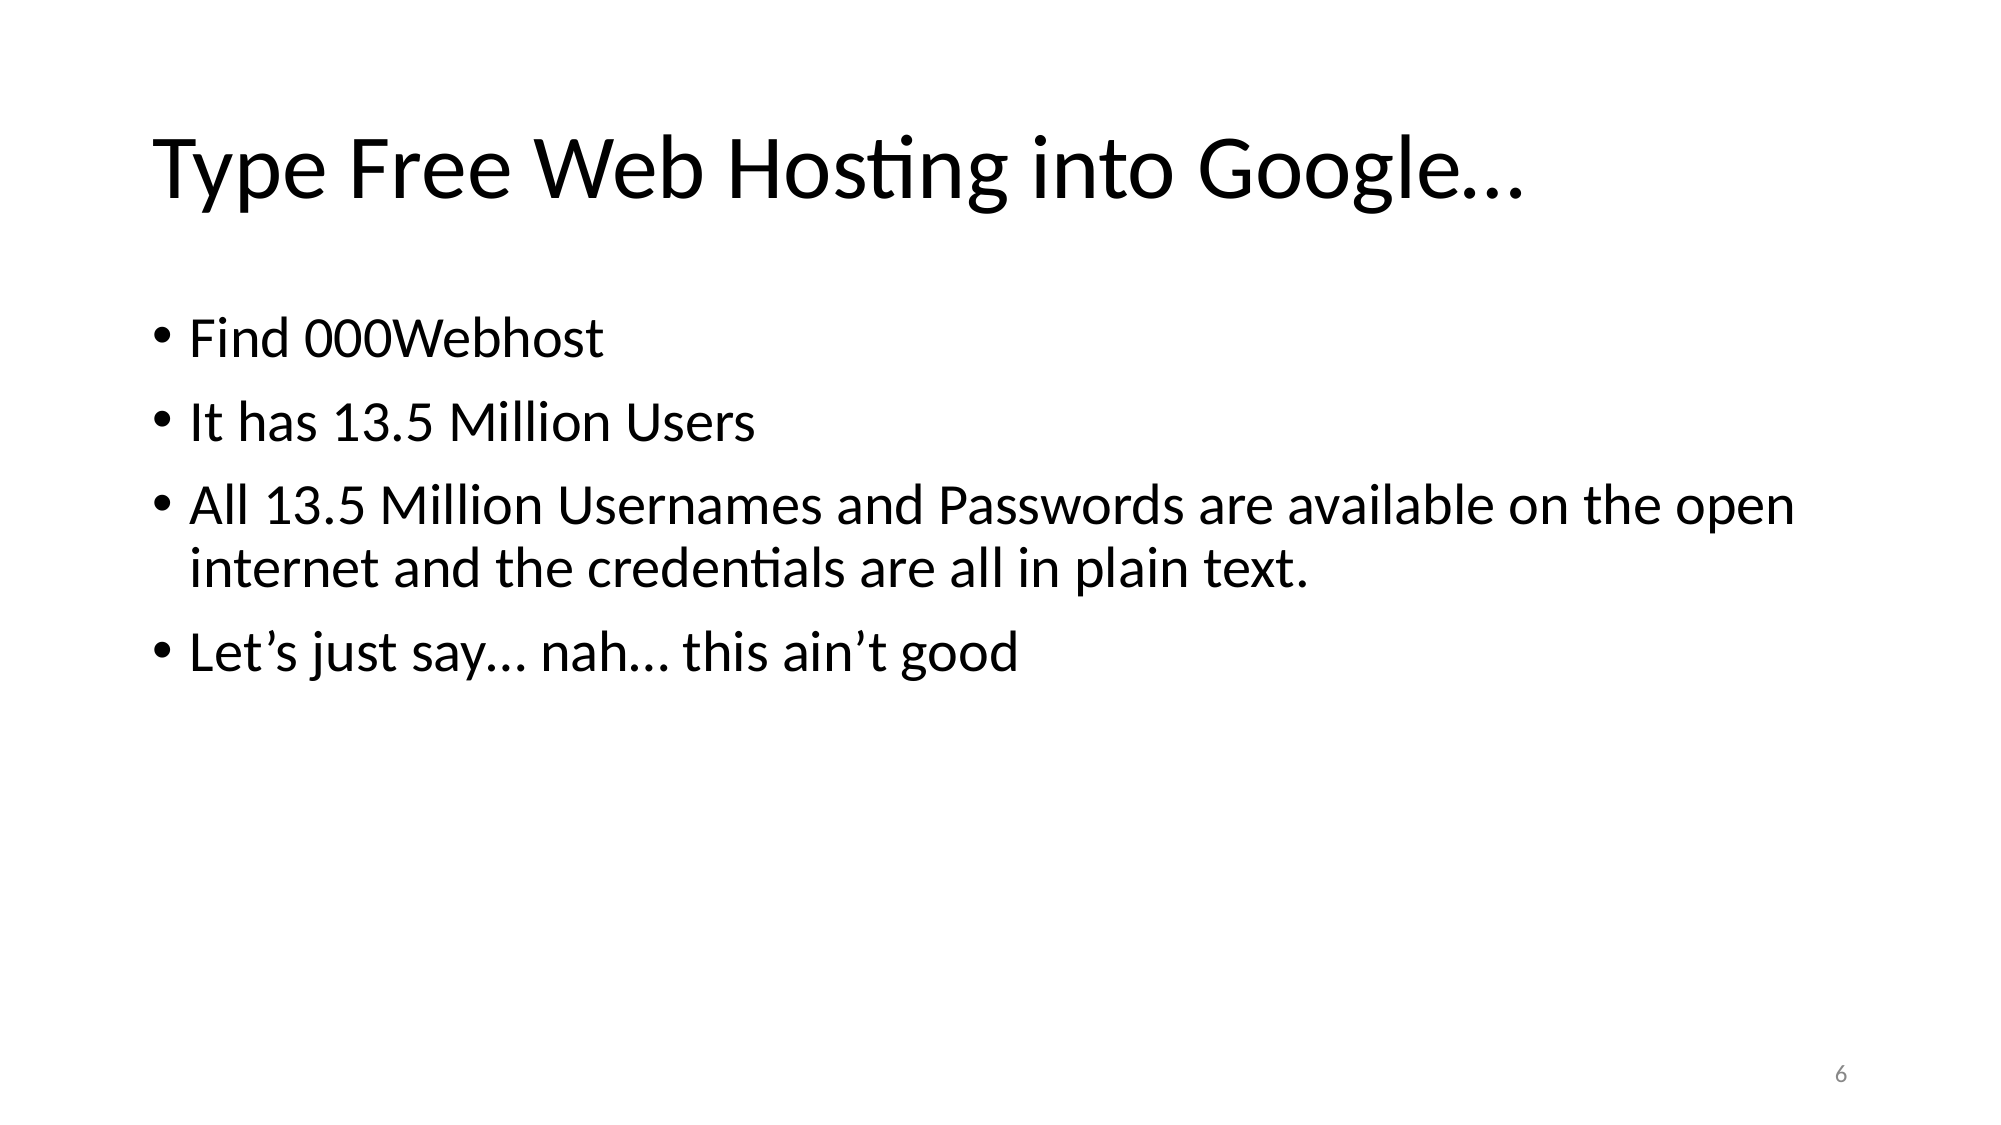

# Type Free Web Hosting into Google…
Find 000Webhost
It has 13.5 Million Users
All 13.5 Million Usernames and Passwords are available on the open internet and the credentials are all in plain text.
Let’s just say… nah… this ain’t good
6